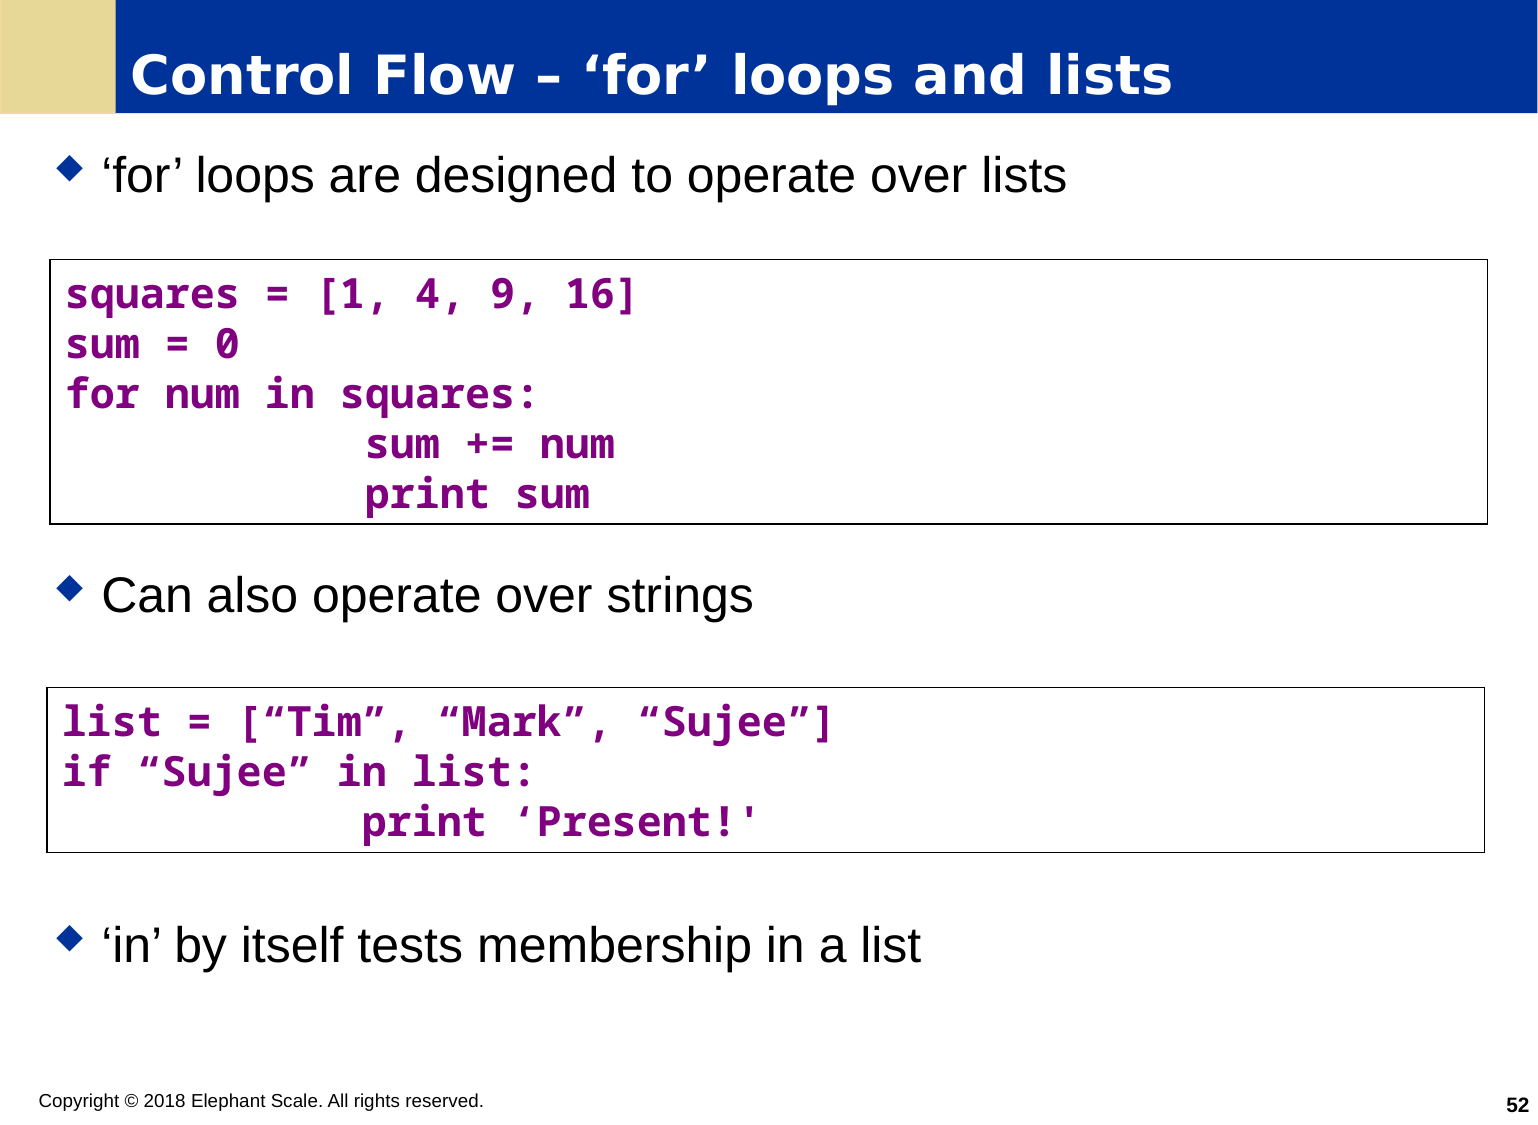

# Control Flow – ‘for’ loops and lists
‘for’ loops are designed to operate over lists

Can also operate over strings

‘in’ by itself tests membership in a list

squares = [1, 4, 9, 16]
sum = 0
for num in squares:
		sum += num
		print sum
list = [“Tim”, “Mark”, “Sujee”]
if “Sujee” in list:
		print ‘Present!'
52
Copyright © 2018 Elephant Scale. All rights reserved.